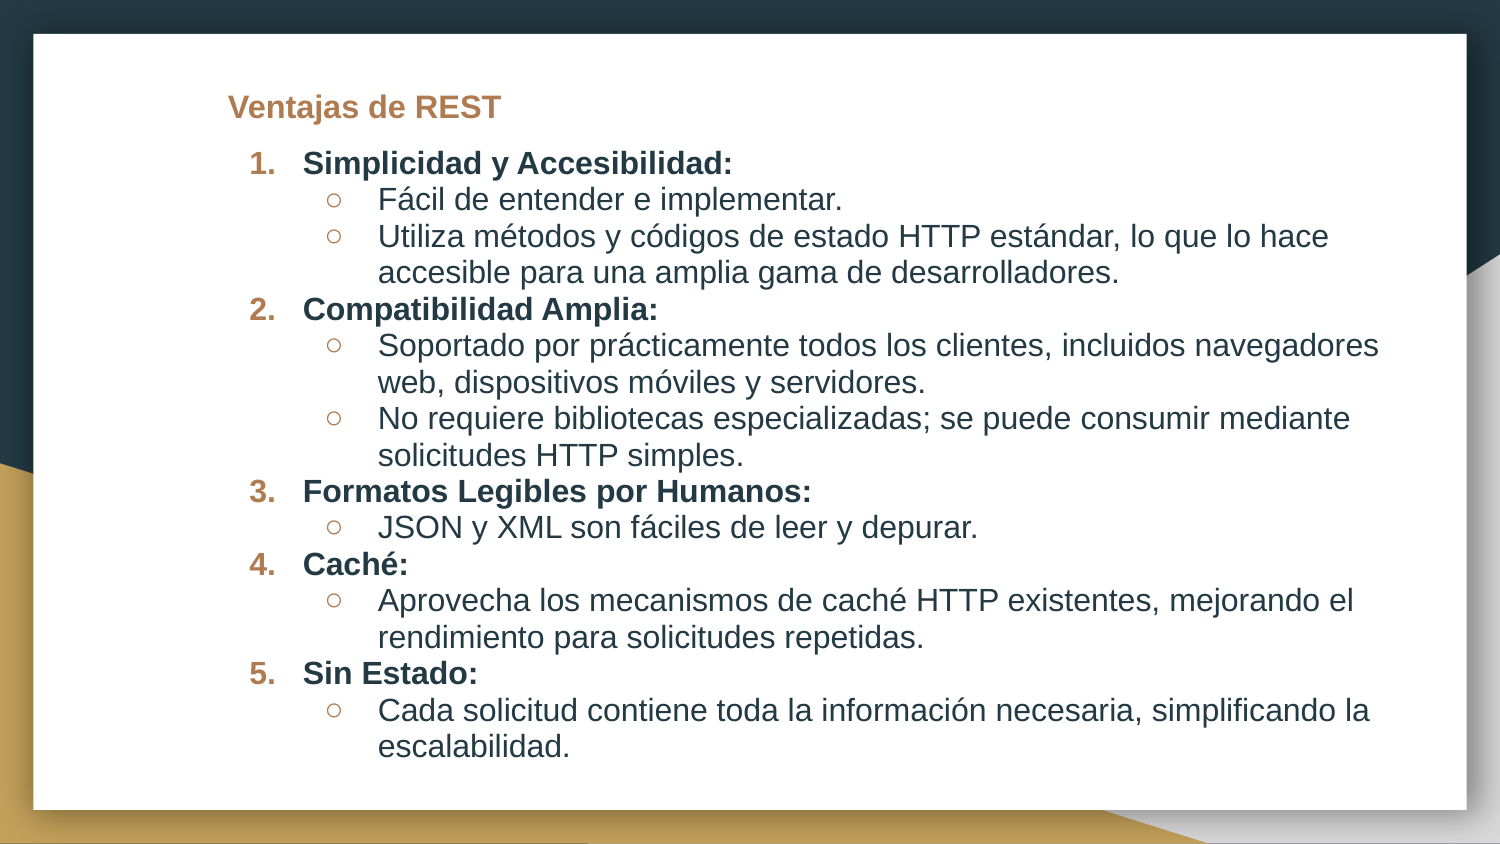

# Ventajas de REST
Simplicidad y Accesibilidad:
Fácil de entender e implementar.
Utiliza métodos y códigos de estado HTTP estándar, lo que lo hace accesible para una amplia gama de desarrolladores.
Compatibilidad Amplia:
Soportado por prácticamente todos los clientes, incluidos navegadores web, dispositivos móviles y servidores.
No requiere bibliotecas especializadas; se puede consumir mediante solicitudes HTTP simples.
Formatos Legibles por Humanos:
JSON y XML son fáciles de leer y depurar.
Caché:
Aprovecha los mecanismos de caché HTTP existentes, mejorando el rendimiento para solicitudes repetidas.
Sin Estado:
Cada solicitud contiene toda la información necesaria, simplificando la escalabilidad.